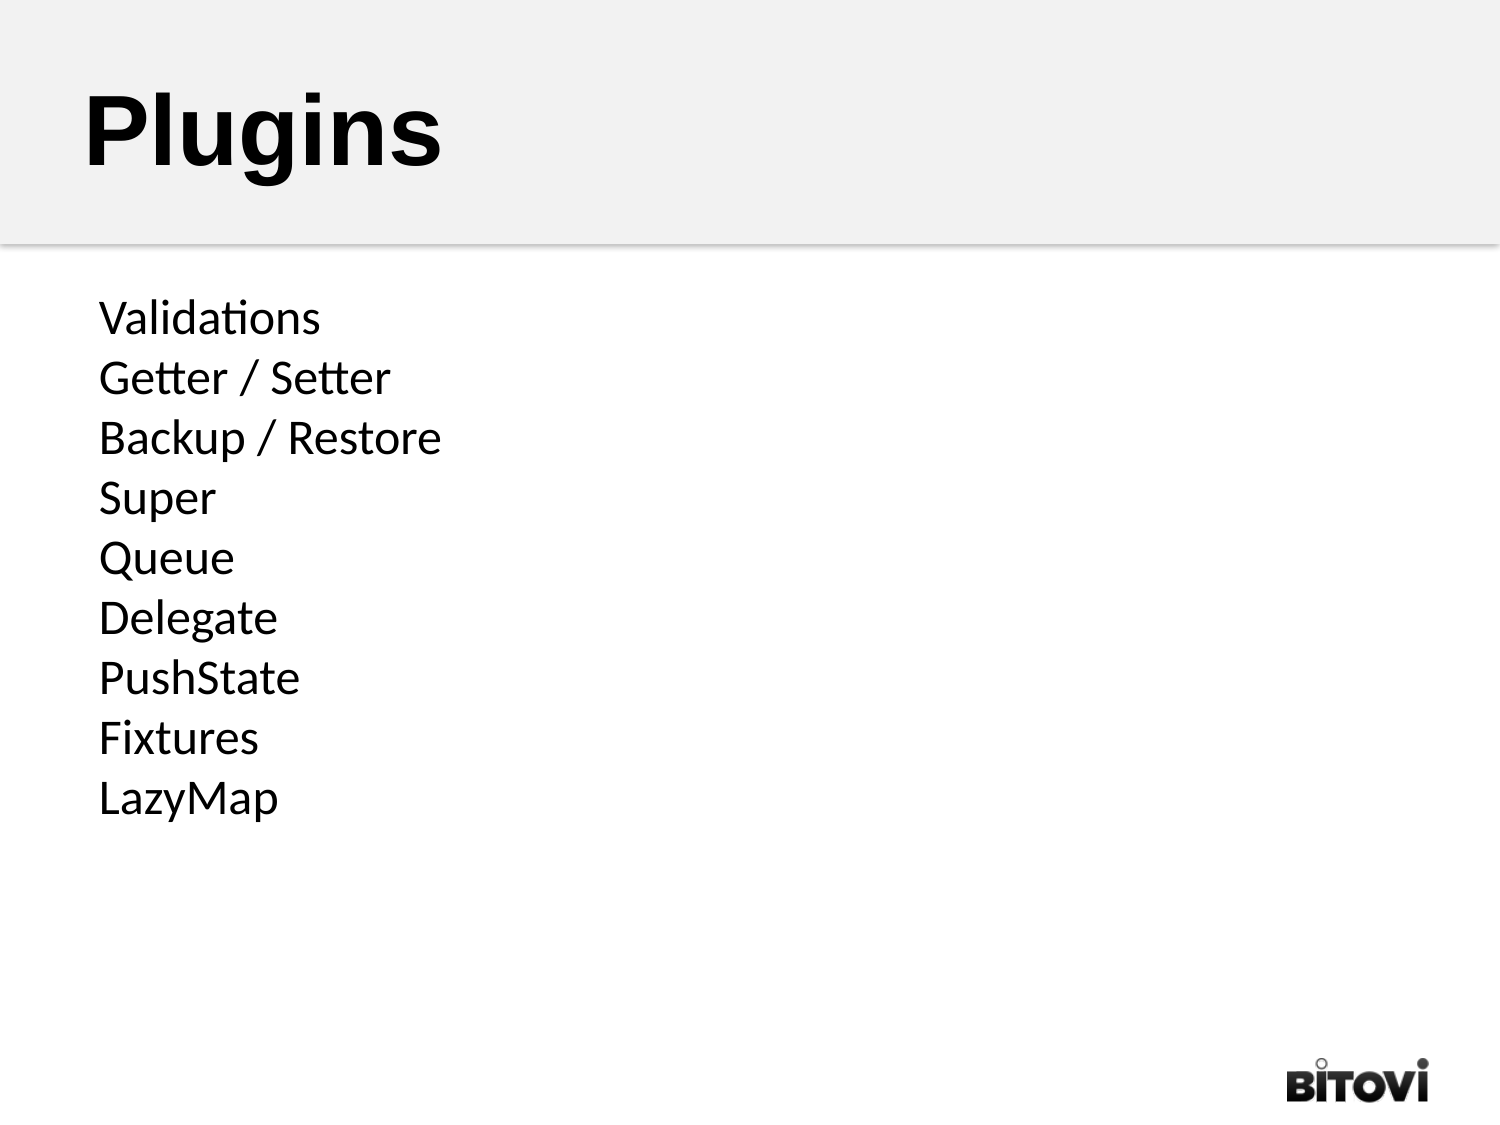

Plugins
Validations
Getter / Setter
Backup / Restore
Super
Queue
Delegate
PushState
Fixtures
LazyMap